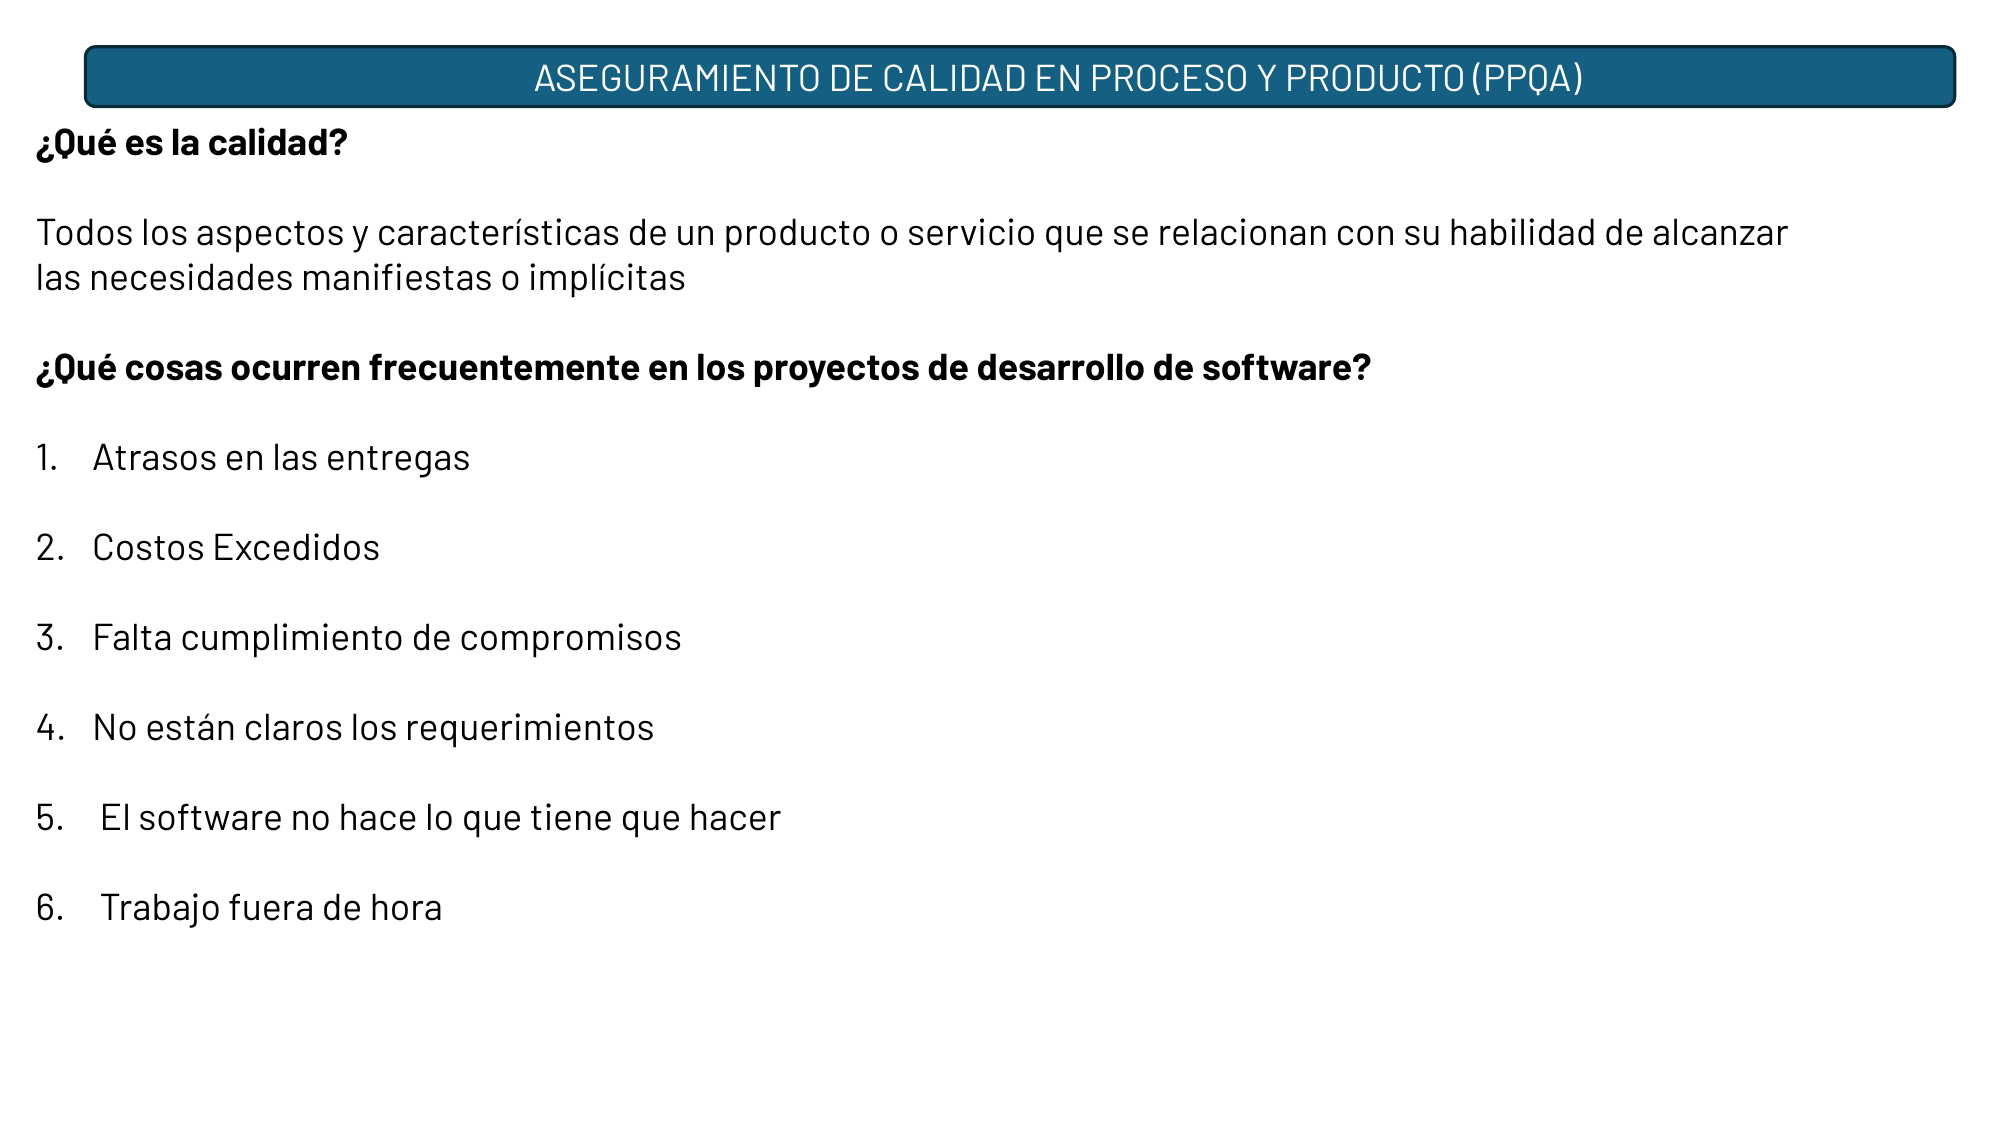

ASEGURAMIENTO DE CALIDAD EN PROCESO Y PRODUCTO (PPQA)
¿Qué es la calidad?

Todos los aspectos y características de un producto o servicio que se relacionan con su habilidad de alcanzar las necesidades manifiestas o implícitas

¿Qué cosas ocurren frecuentemente en los proyectos de desarrollo de software?

Atrasos en las entregas

Costos Excedidos

Falta cumplimiento de compromisos

No están claros los requerimientos

 El software no hace lo que tiene que hacer

 Trabajo fuera de hora